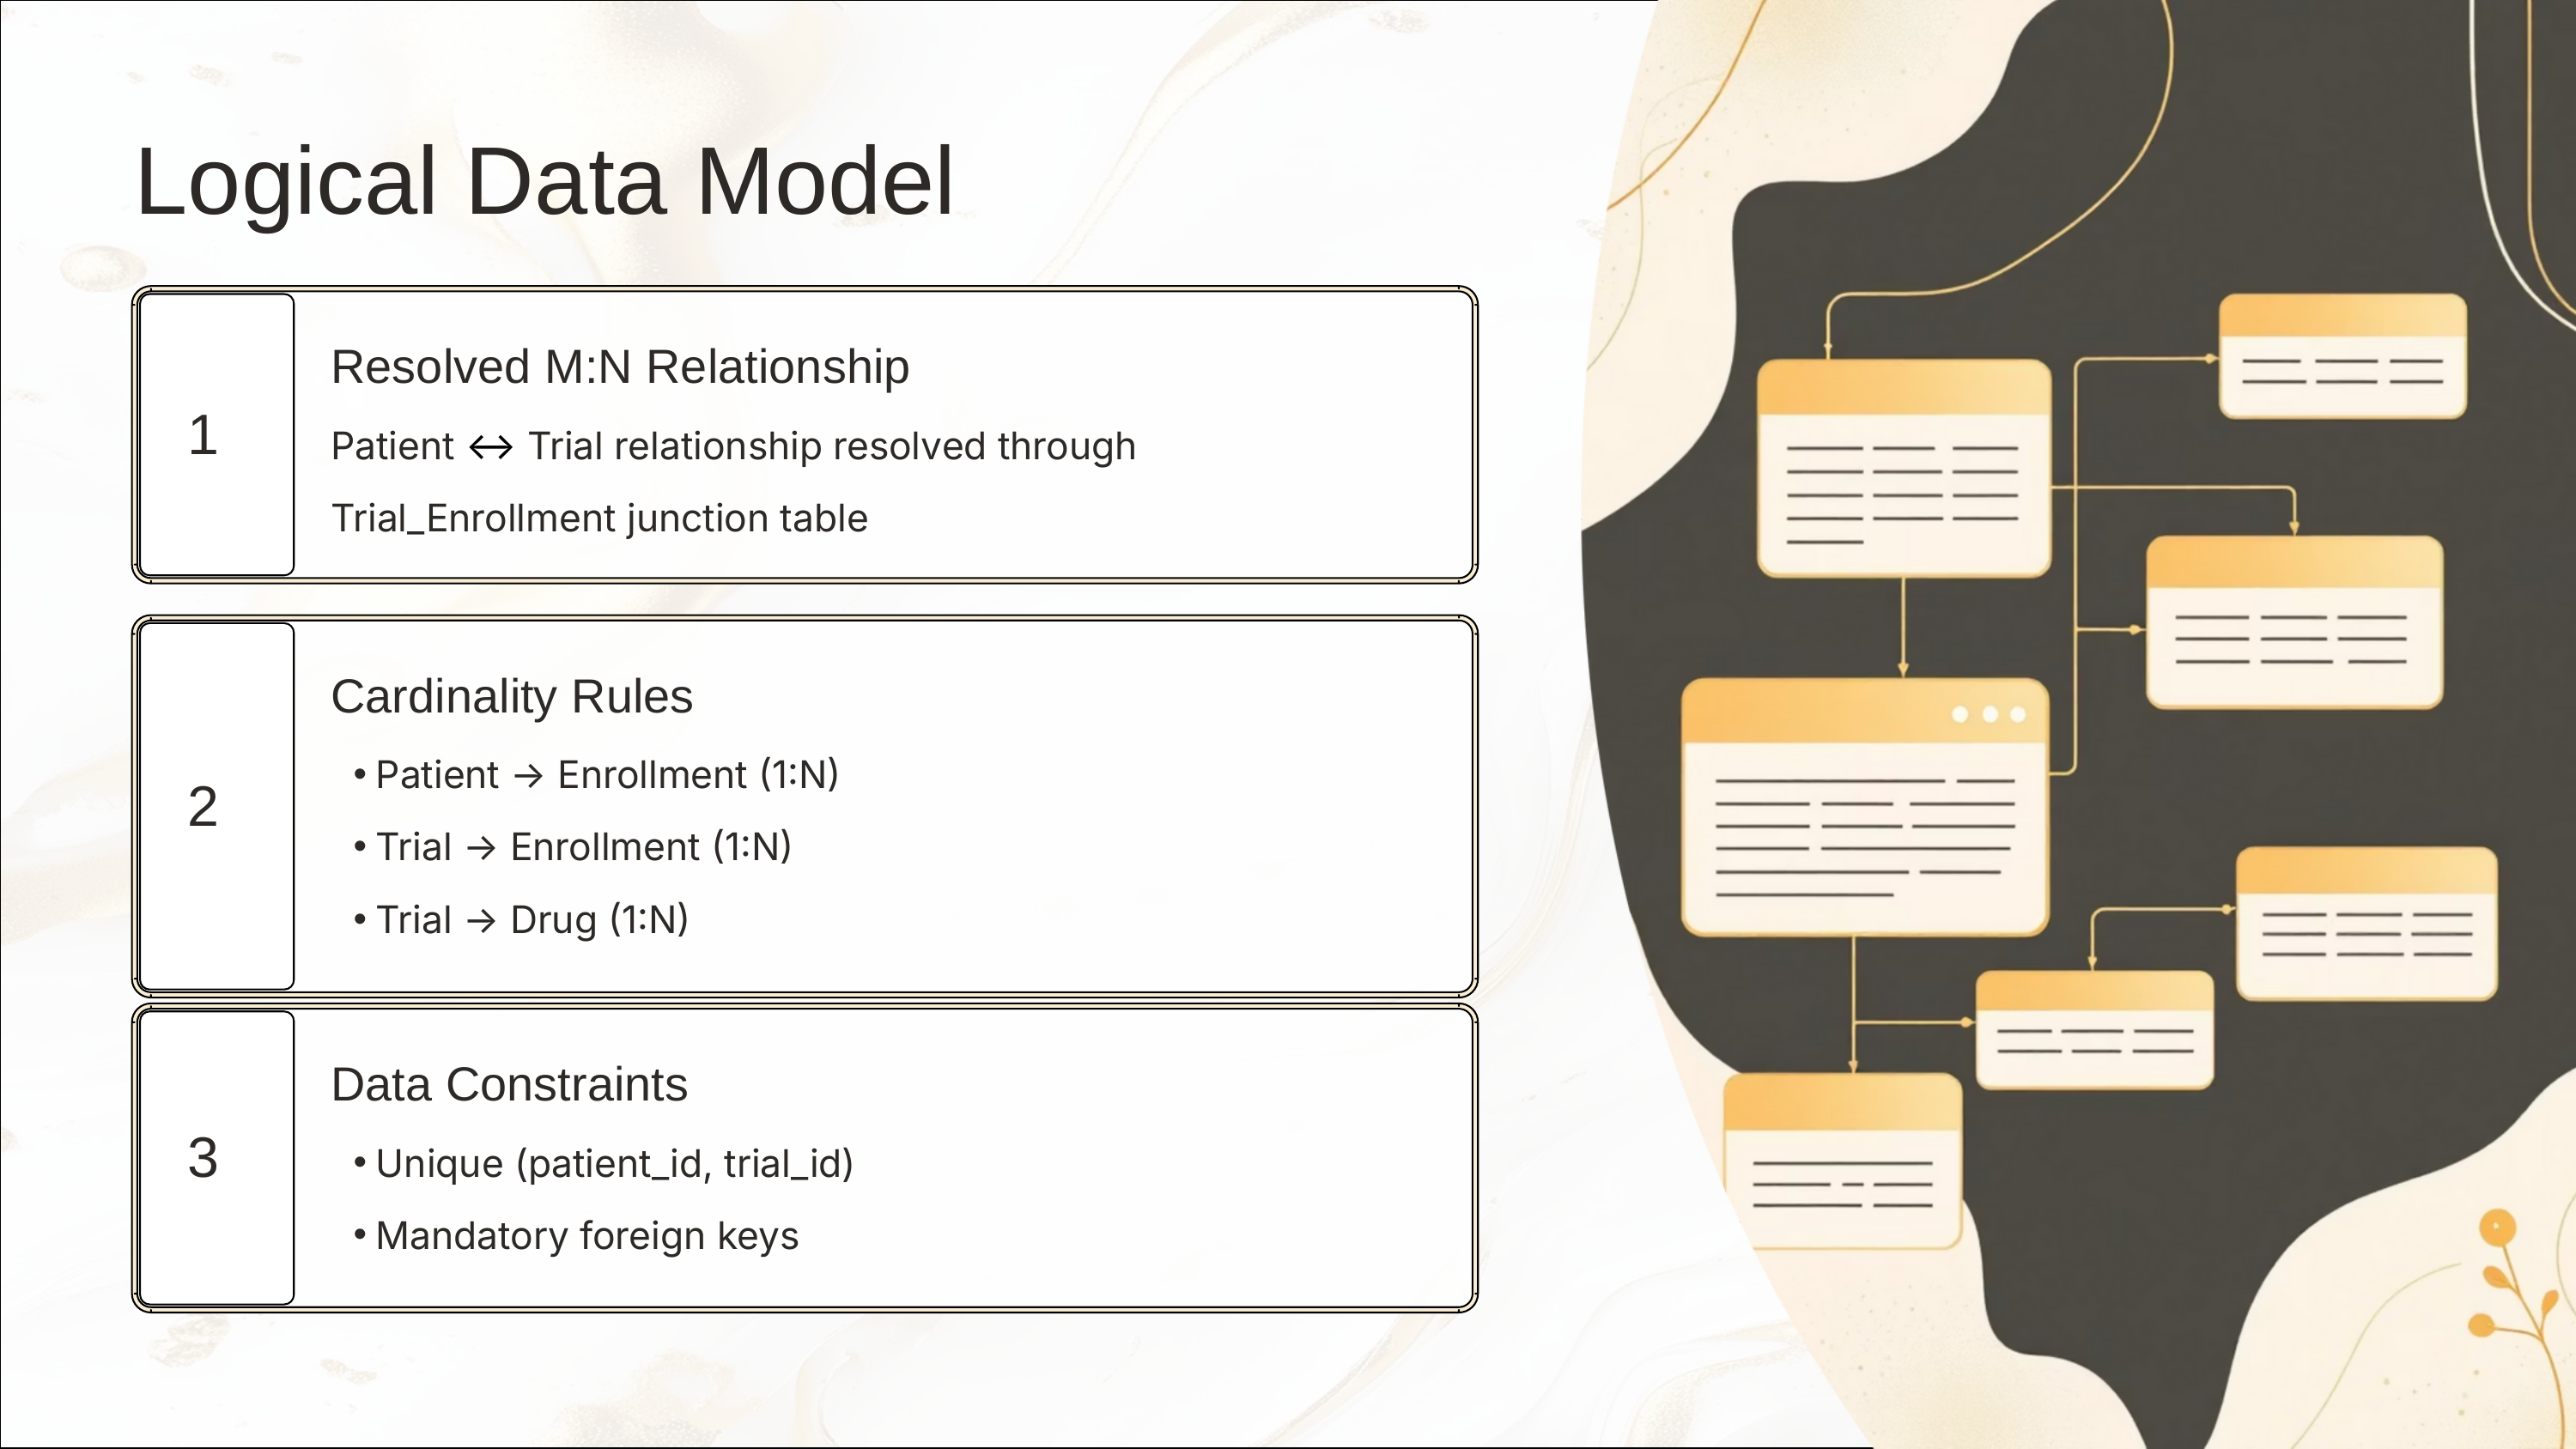

Logical Data Model

Resolved M:N Relationship
Patient ↔ Trial relationship resolved through Trial_Enrollment junction table
1

Cardinality Rules
Patient → Enrollment (1:N)
Trial → Enrollment (1:N)
Trial → Drug (1:N)
2

Data Constraints
Unique (patient_id, trial_id)
Mandatory foreign keys
3